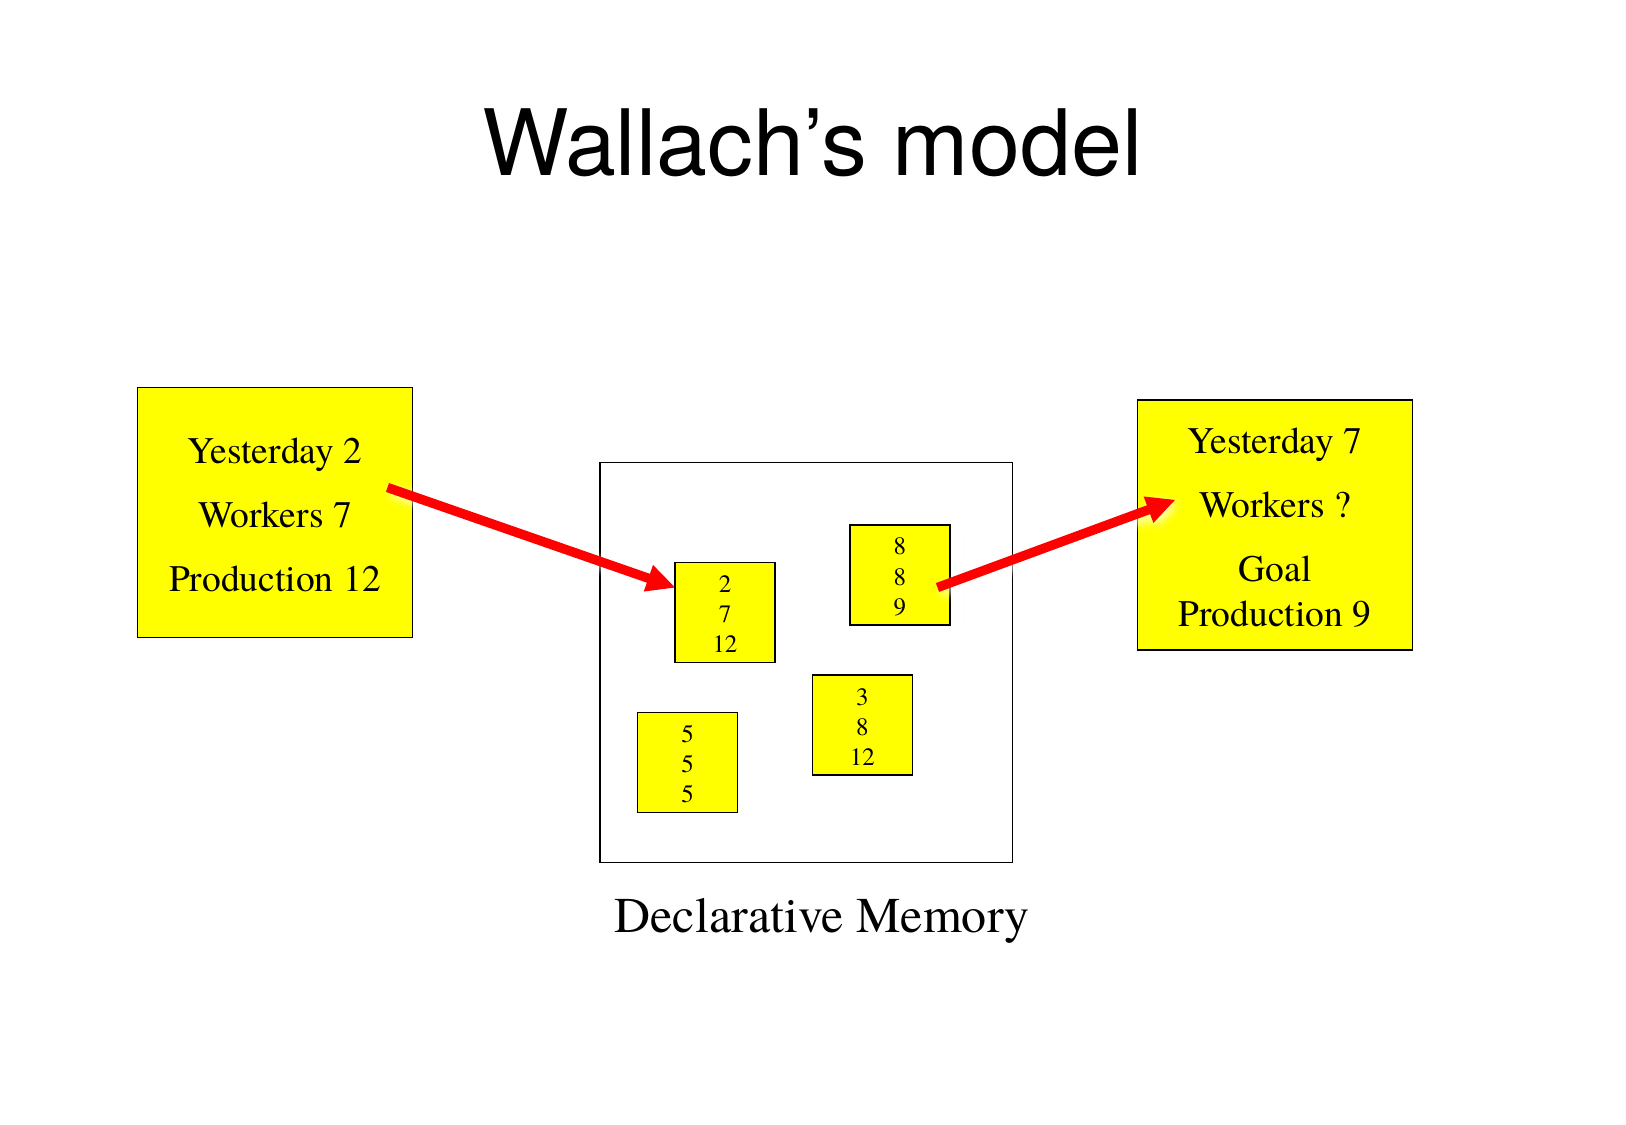

# Wallach’s model

Yesterday 2
Workers 7
Production 12
Yesterday 7
Workers ?
Goal
Production 9

2
7
12

8
8
9
3
8
12
5
5
5
Declarative Memory